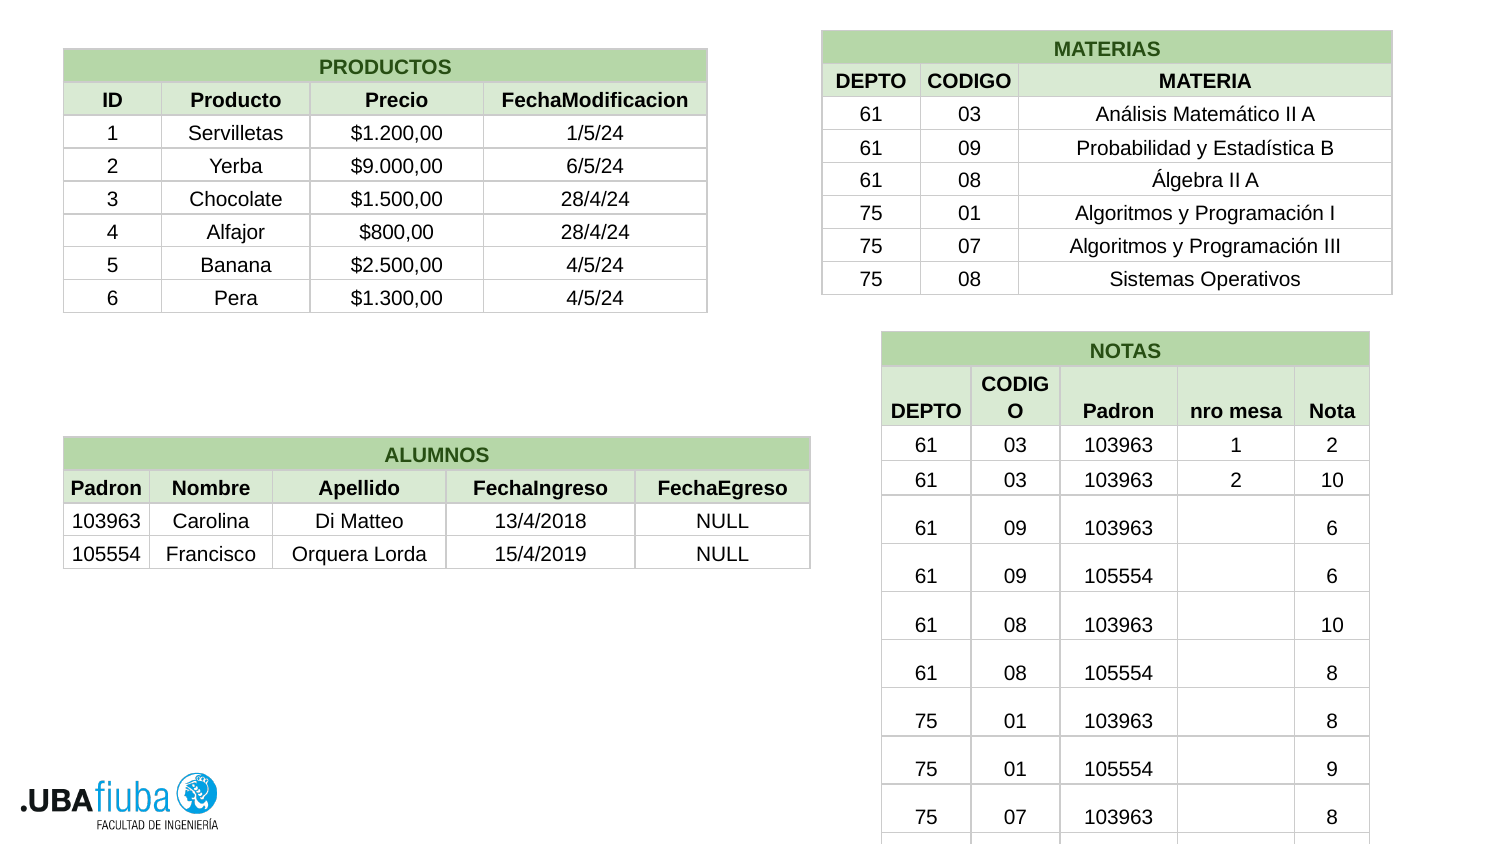

| MATERIAS |  |  |
| --- | --- | --- |
| DEPTO | CODIGO | MATERIA |
| 61 | 03 | Análisis Matemático II A |
| 61 | 09 | Probabilidad y Estadística B |
| 61 | 08 | Álgebra II A |
| 75 | 01 | Algoritmos y Programación I |
| 75 | 07 | Algoritmos y Programación III |
| 75 | 08 | Sistemas Operativos |
| PRODUCTOS |  |  |  |
| --- | --- | --- | --- |
| ID | Producto | Precio | FechaModificacion |
| 1 | Servilletas | $1.200,00 | 1/5/24 |
| 2 | Yerba | $9.000,00 | 6/5/24 |
| 3 | Chocolate | $1.500,00 | 28/4/24 |
| 4 | Alfajor | $800,00 | 28/4/24 |
| 5 | Banana | $2.500,00 | 4/5/24 |
| 6 | Pera | $1.300,00 | 4/5/24 |
| NOTAS |  |  |  |  |
| --- | --- | --- | --- | --- |
| DEPTO | CODIGO | Padron | nro mesa | Nota |
| 61 | 03 | 103963 | 1 | 2 |
| 61 | 03 | 103963 | 2 | 10 |
| 61 | 09 | 103963 |  | 6 |
| 61 | 09 | 105554 |  | 6 |
| 61 | 08 | 103963 |  | 10 |
| 61 | 08 | 105554 |  | 8 |
| 75 | 01 | 103963 |  | 8 |
| 75 | 01 | 105554 |  | 9 |
| 75 | 07 | 103963 |  | 8 |
| 75 | 07 | 105554 |  | 8 |
| 75 | 08 | 103963 |  | 10 |
| 75 | 08 | 105554 |  | 9 |
| ALUMNOS |  |  |  |  |
| --- | --- | --- | --- | --- |
| Padron | Nombre | Apellido | FechaIngreso | FechaEgreso |
| 103963 | Carolina | Di Matteo | 13/4/2018 | NULL |
| 105554 | Francisco | Orquera Lorda | 15/4/2019 | NULL |